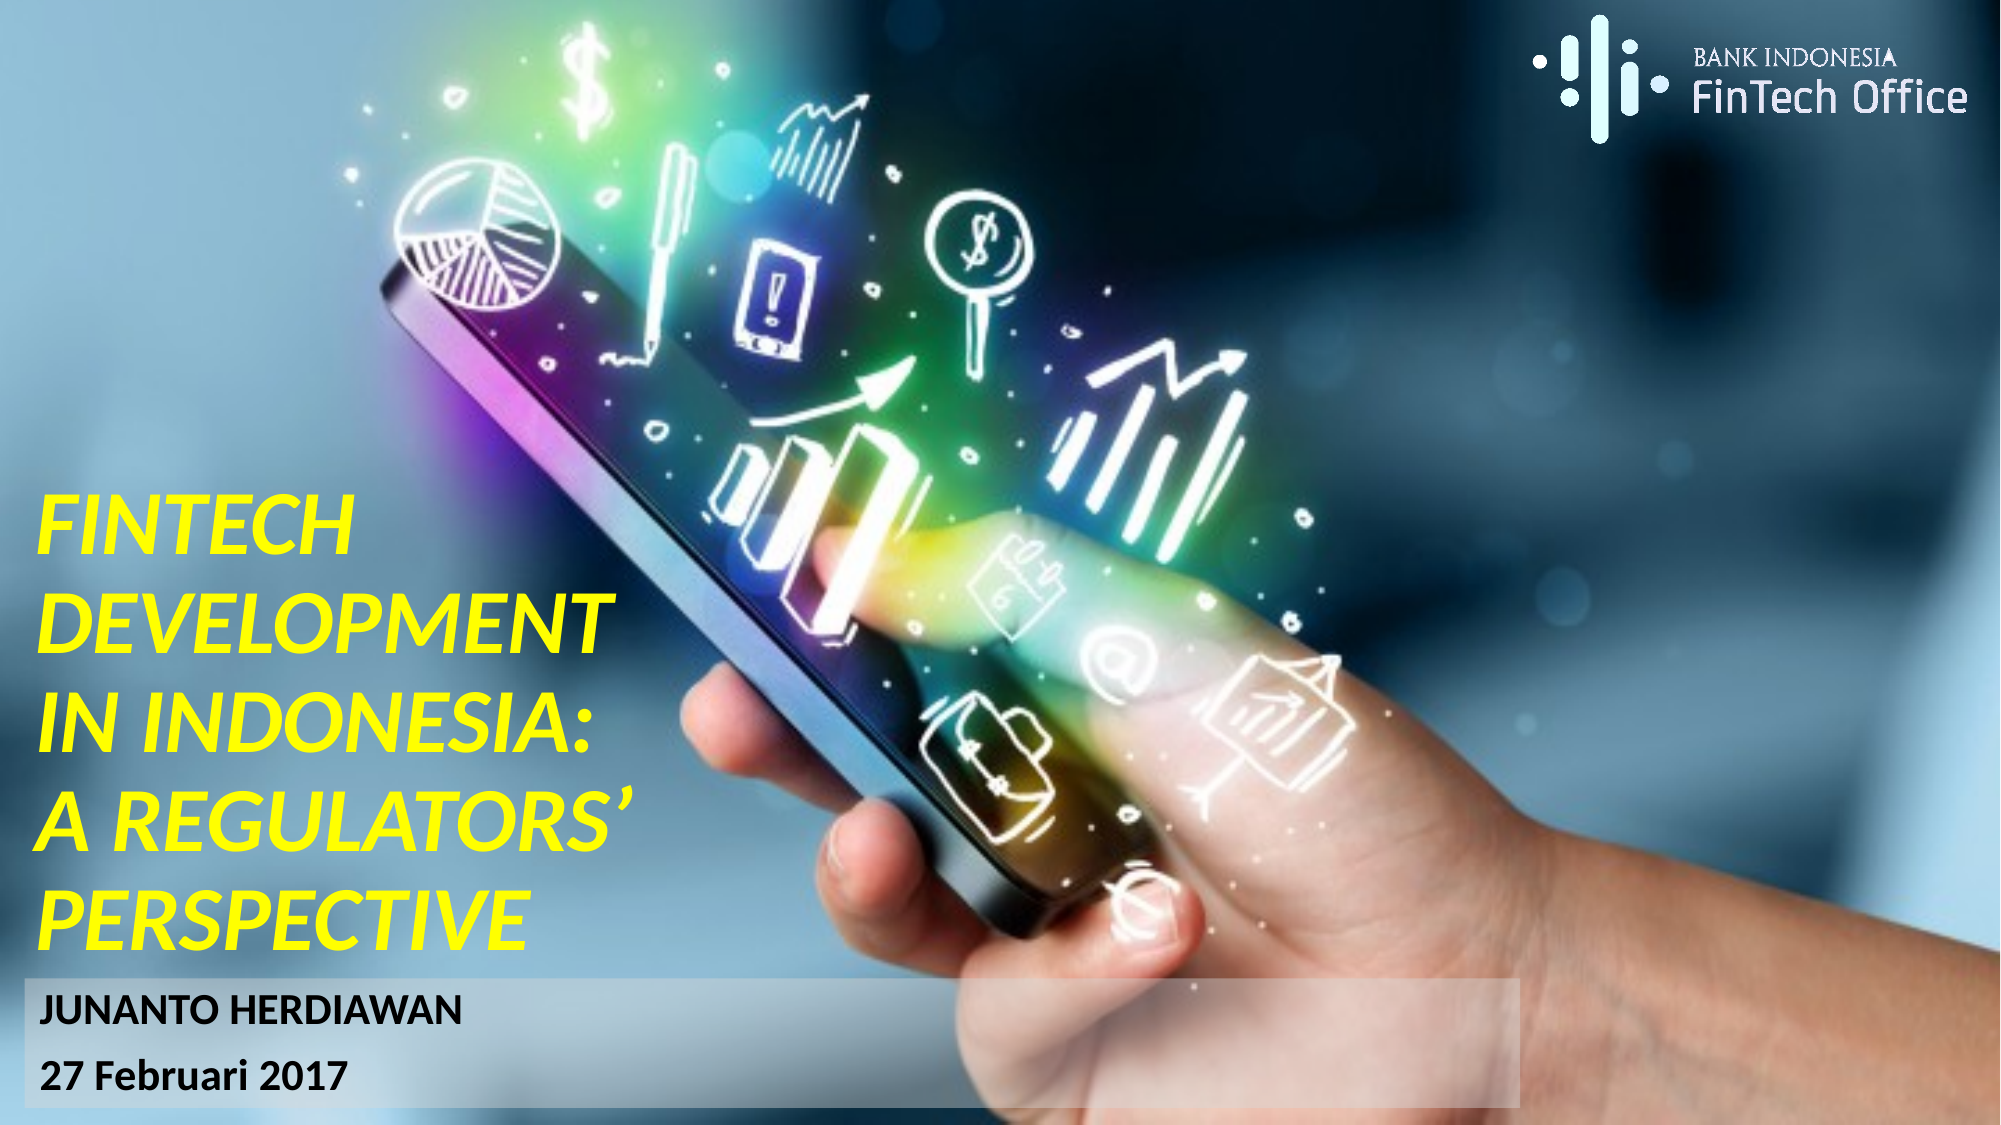

# FINTECH DEVELOPMENT IN INDONESIA: A REGULATORS’ PERSPECTIVE
JUNANTO HERDIAWAN
27 Februari 2017